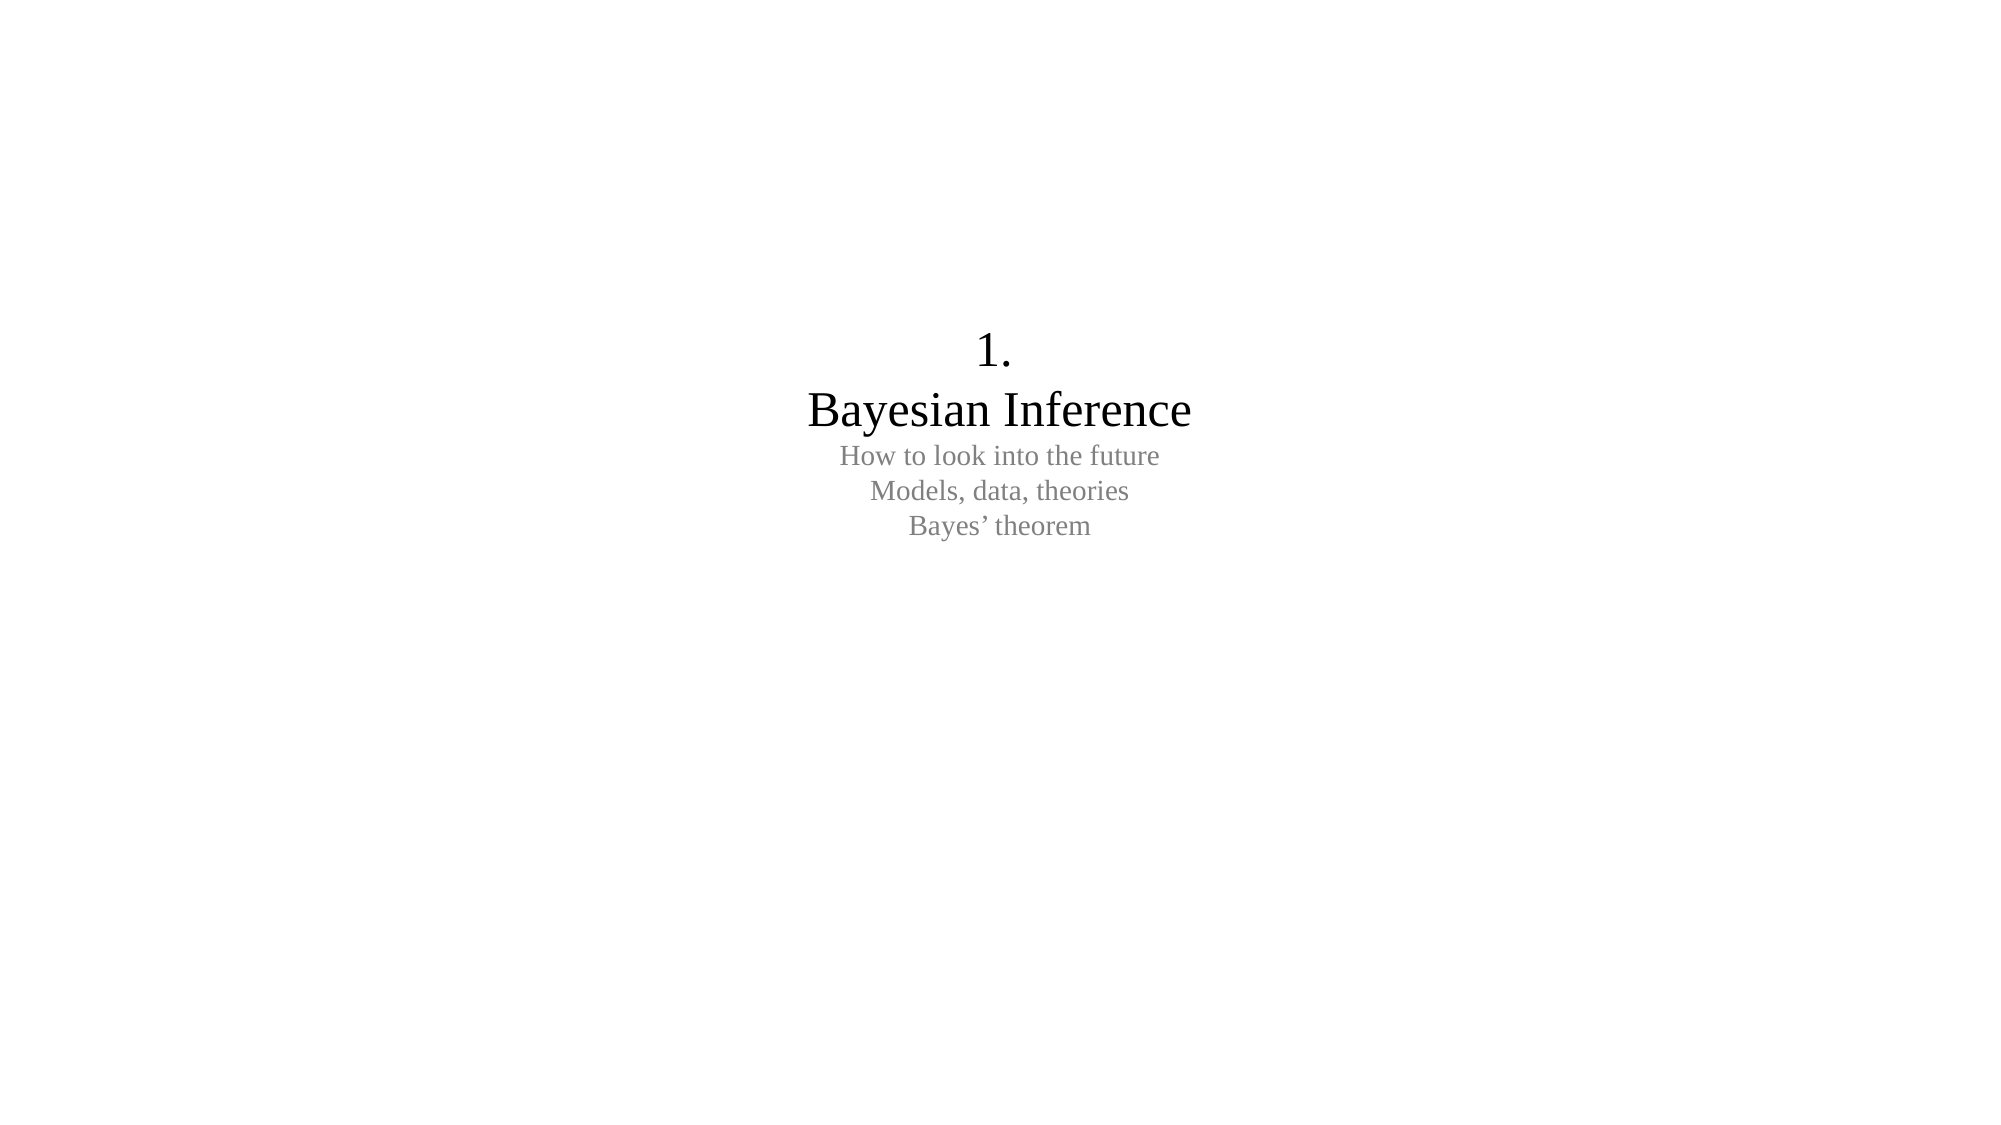

1.
Bayesian Inference
How to look into the future
Models, data, theories
Bayes’ theorem